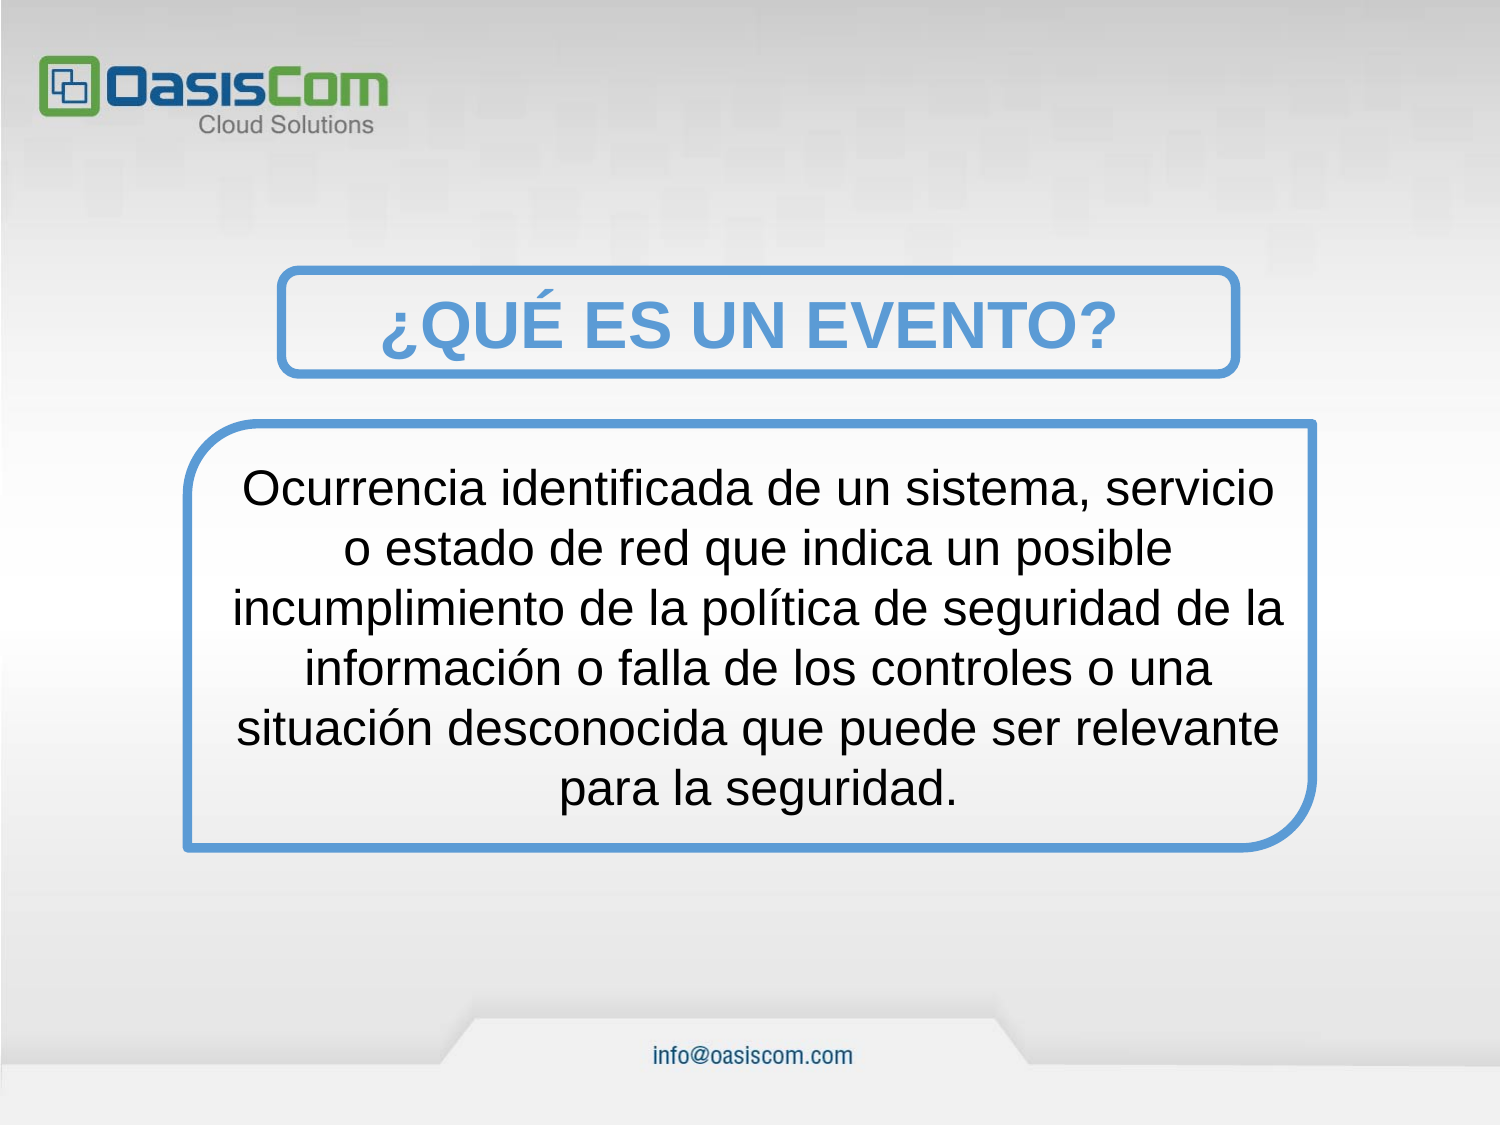

¿QUÉ ES UN EVENTO?

Ocurrencia identificada de un sistema, servicio o estado de red que indica un posible incumplimiento de la política de seguridad de la información o falla de los controles o una situación desconocida que puede ser relevante para la seguridad.